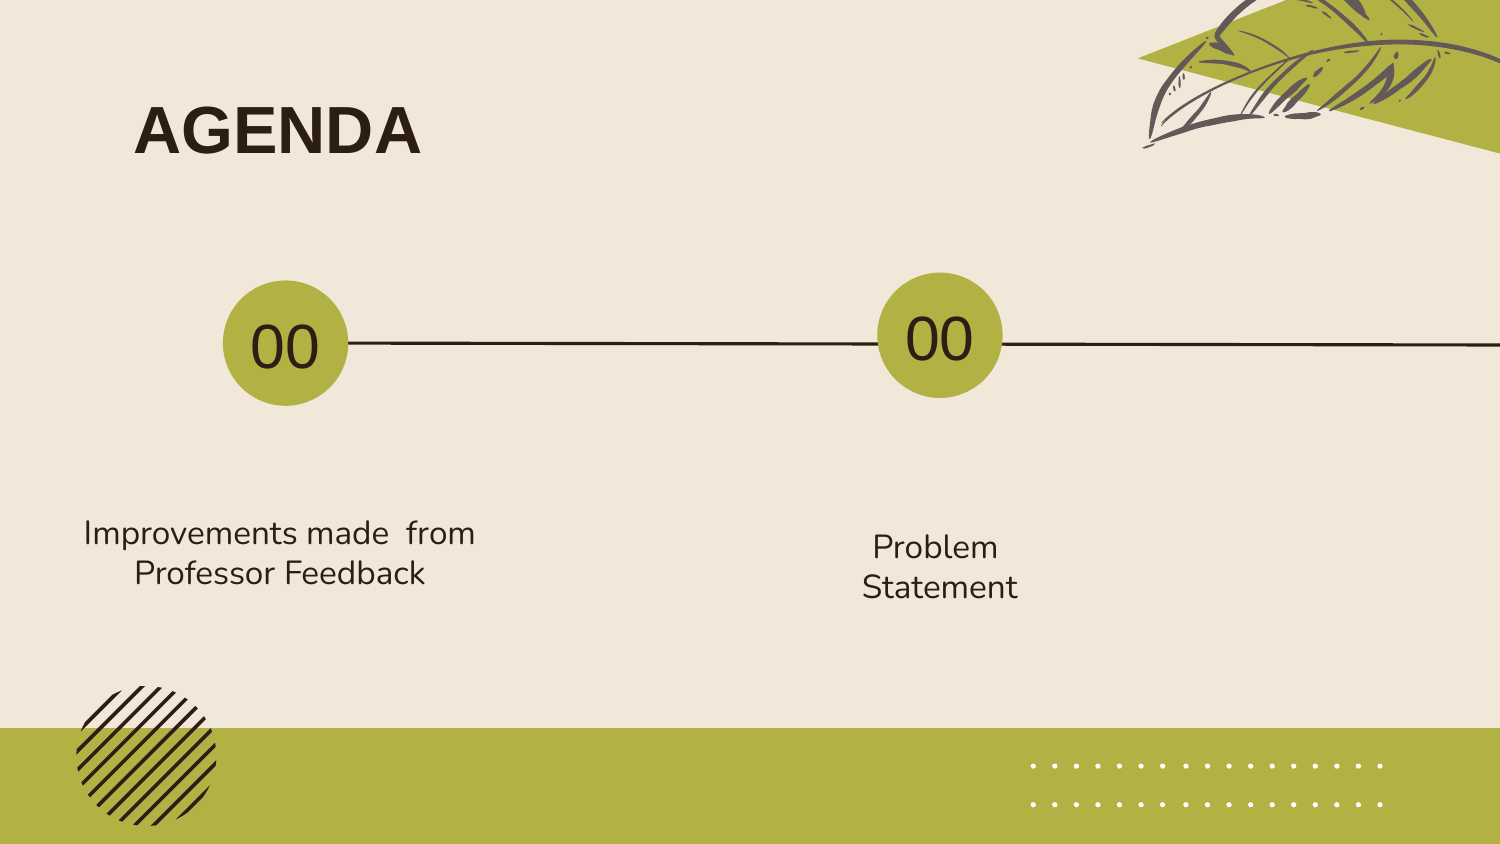

# AGENDA

00
00
Improvements made  from Professor Feedback
Problem  Statement